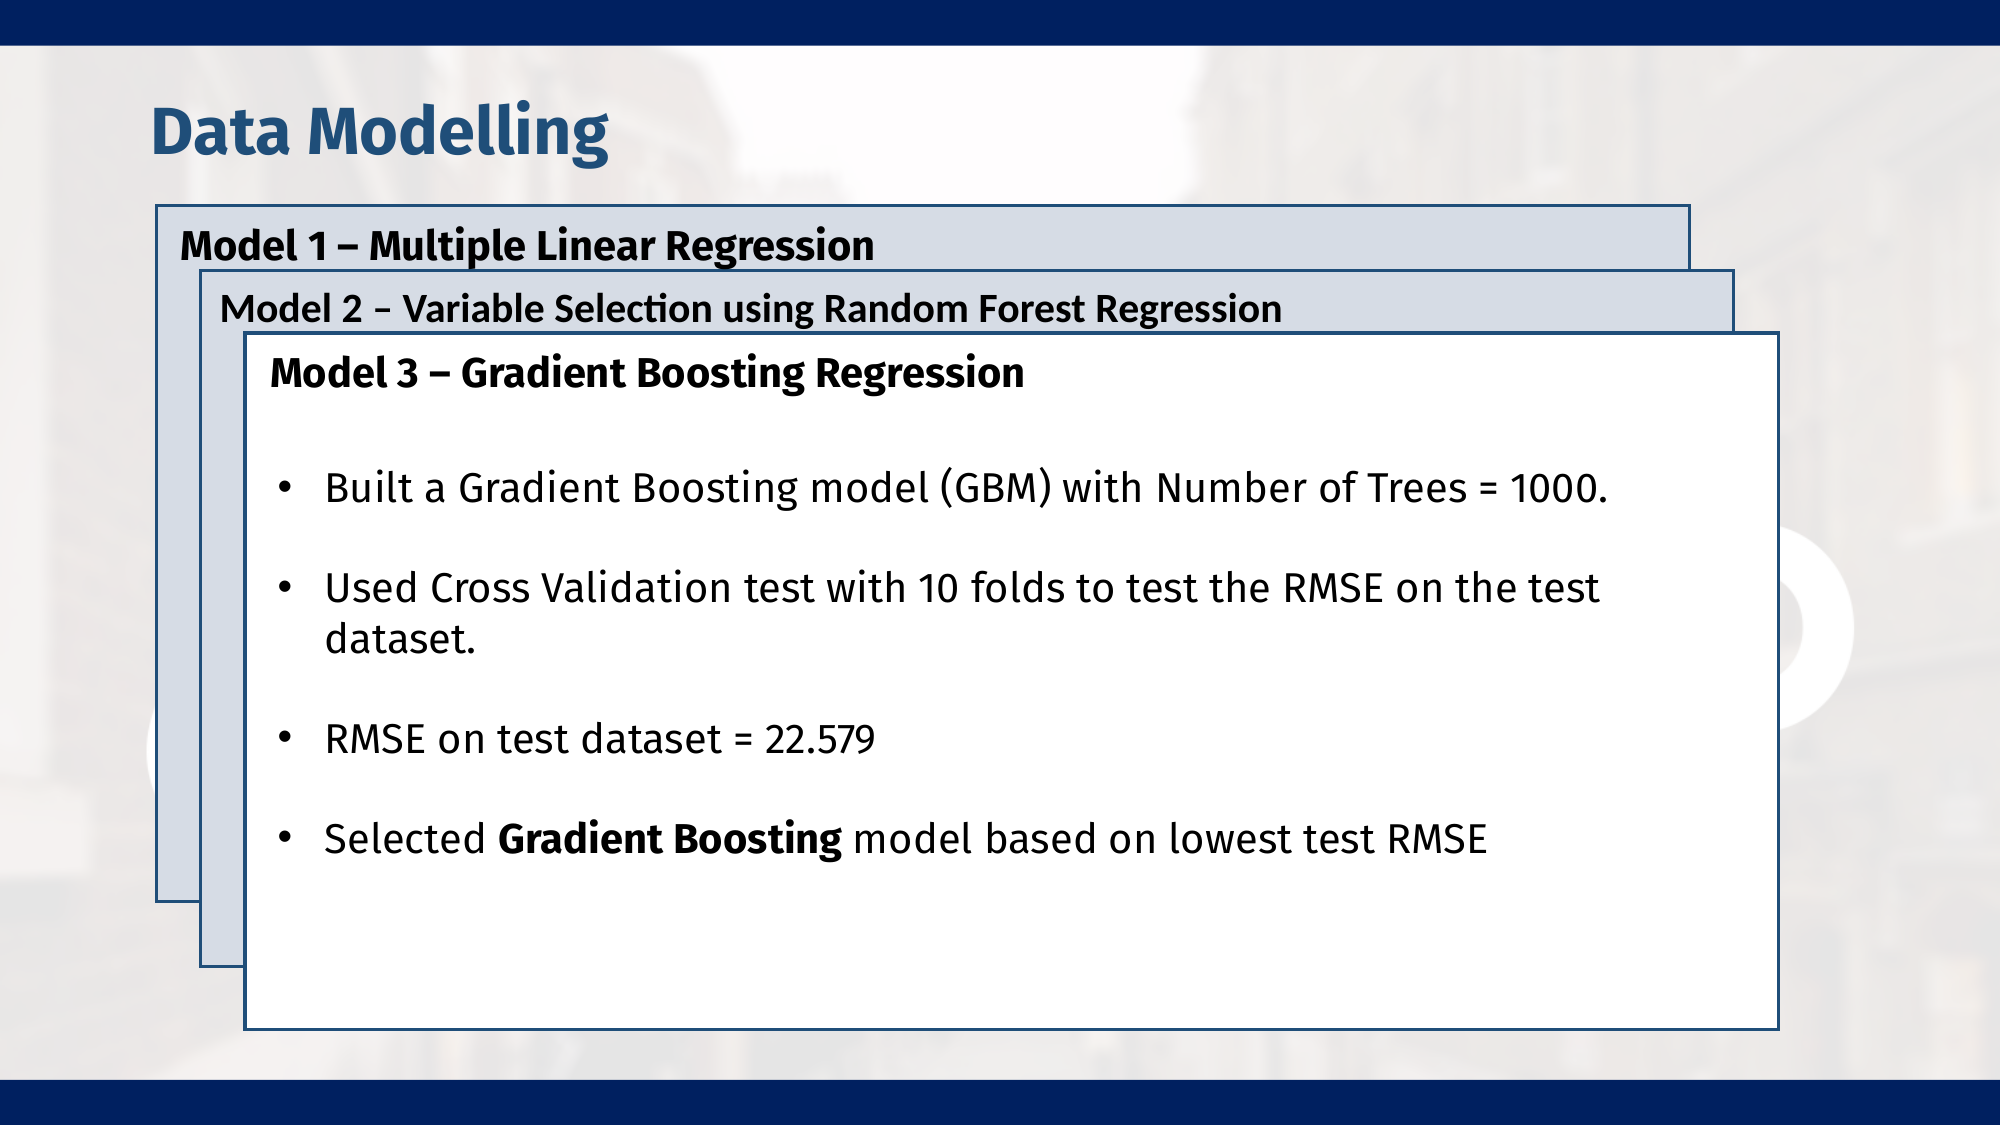

Data Modelling

Model 1 – Multiple Linear Regression

Model 2 – Variable Selection using Random Forest Regression

Model 3 – Gradient Boosting Regression
WHY & HOW?
Since, the data is standardized with each predictor variable having mean 0 and standard deviation 1, there are outliers in the dataset.

We used replacement node in SAS Enterprise Miner to cap and floor the values to -3 and +3.
Input file is the up-sampled one obtained from Python.
Built a Gradient Boosting model (GBM) with Number of Trees = 1000.

Used Cross Validation test with 10 folds to test the RMSE on the test dataset.

RMSE on test dataset = 22.579

Selected Gradient Boosting model based on lowest test RMSE